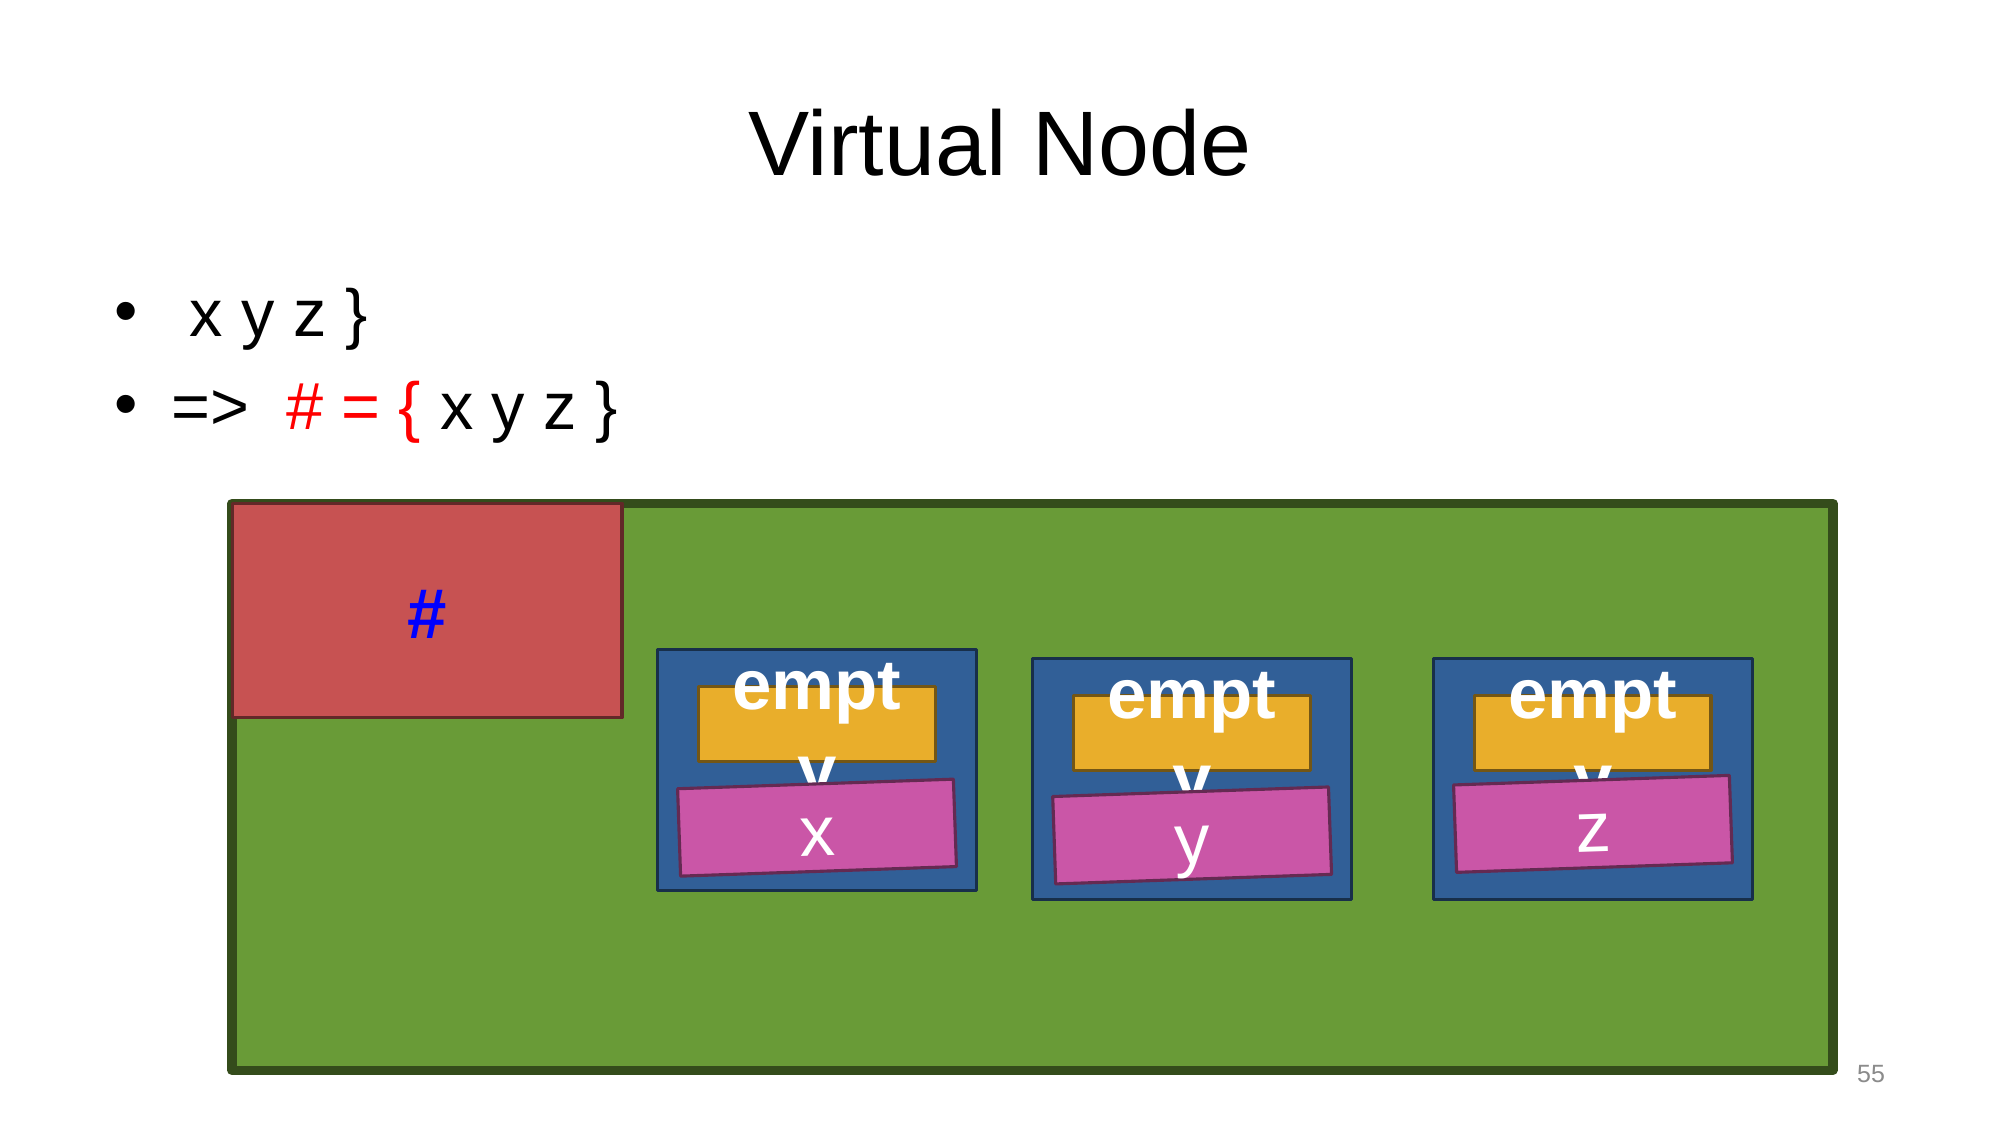

# Virtual Node
 x y z }
=>  # = { x y z }

#

empty
empty
empty
z
x
y
55